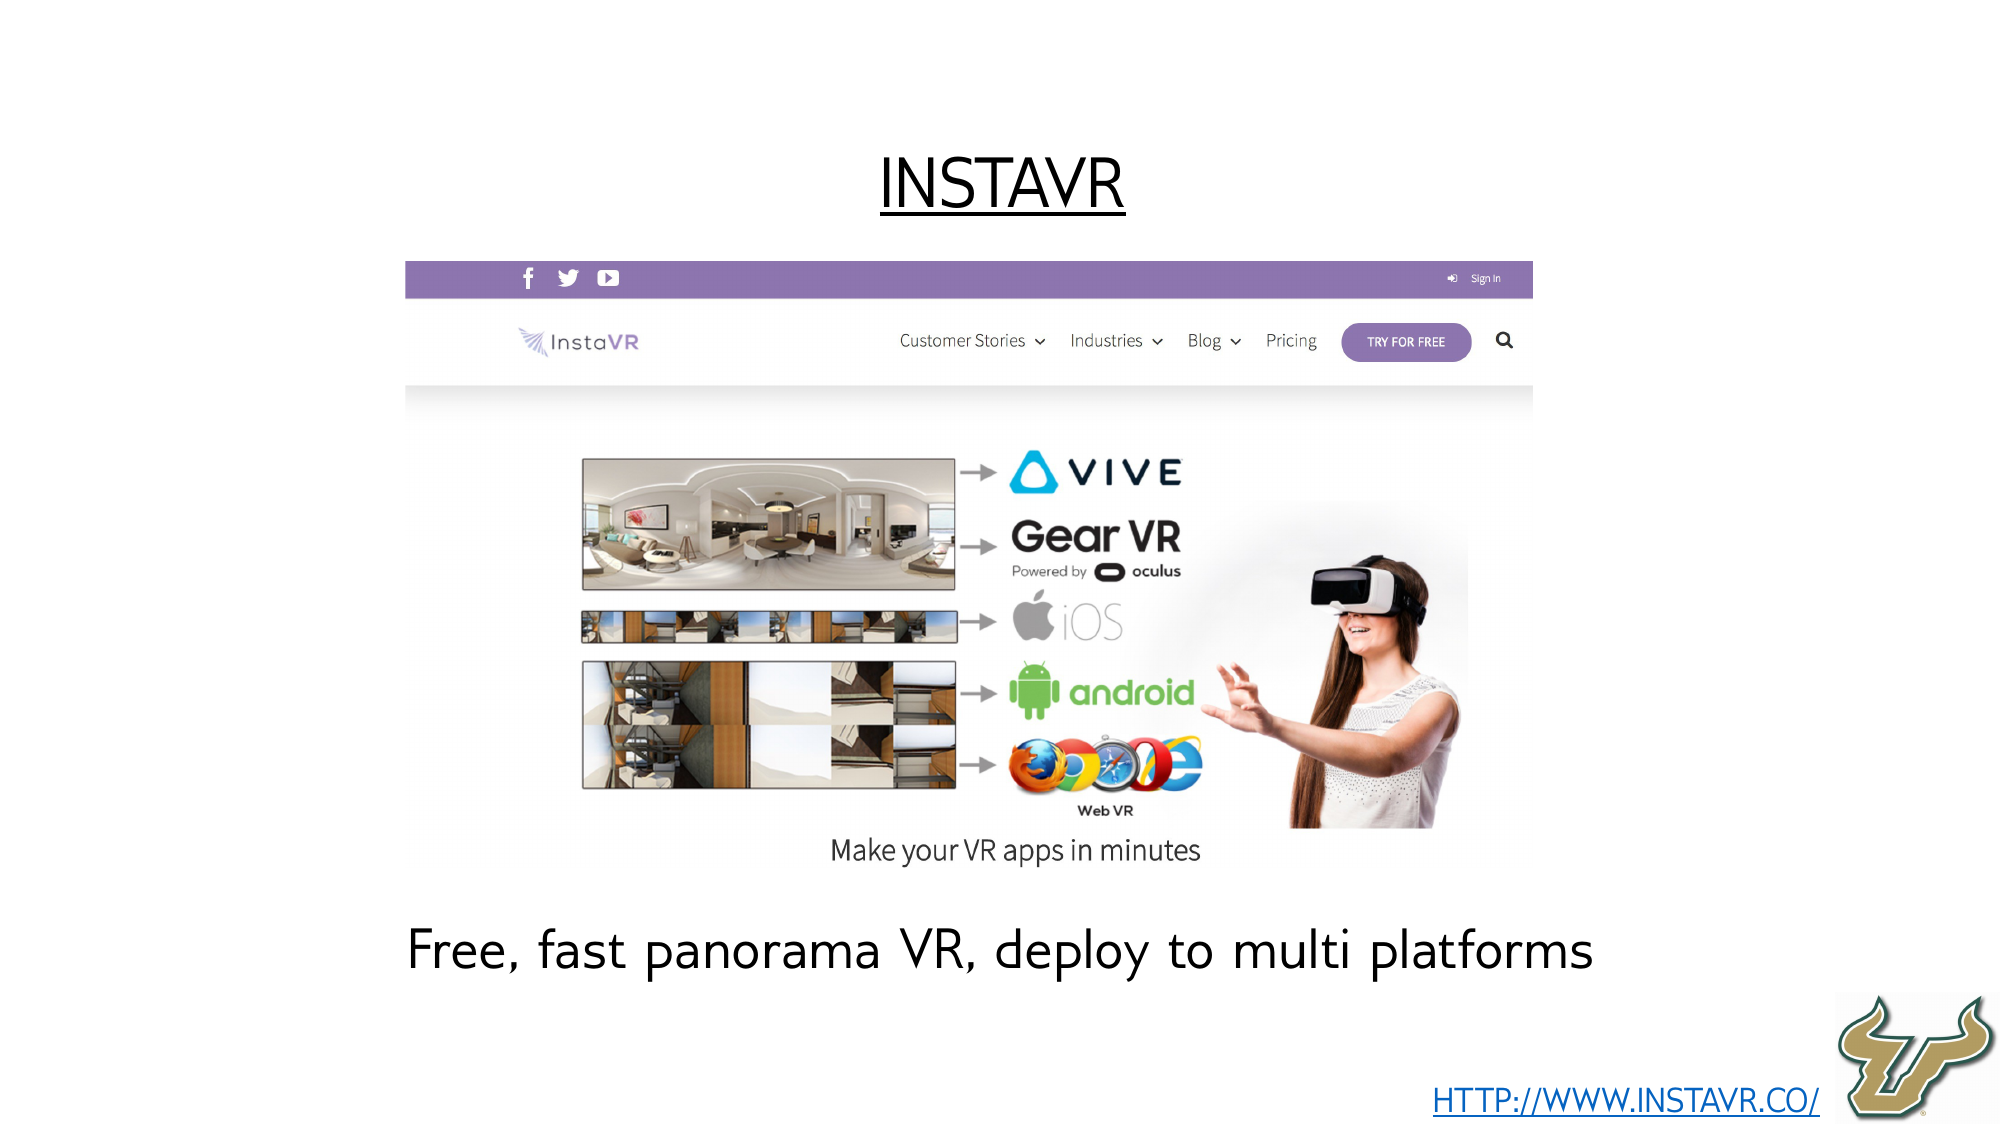

InstaVR

Free, fast panorama VR, deploy to multi platforms

http://www.instavr.co/